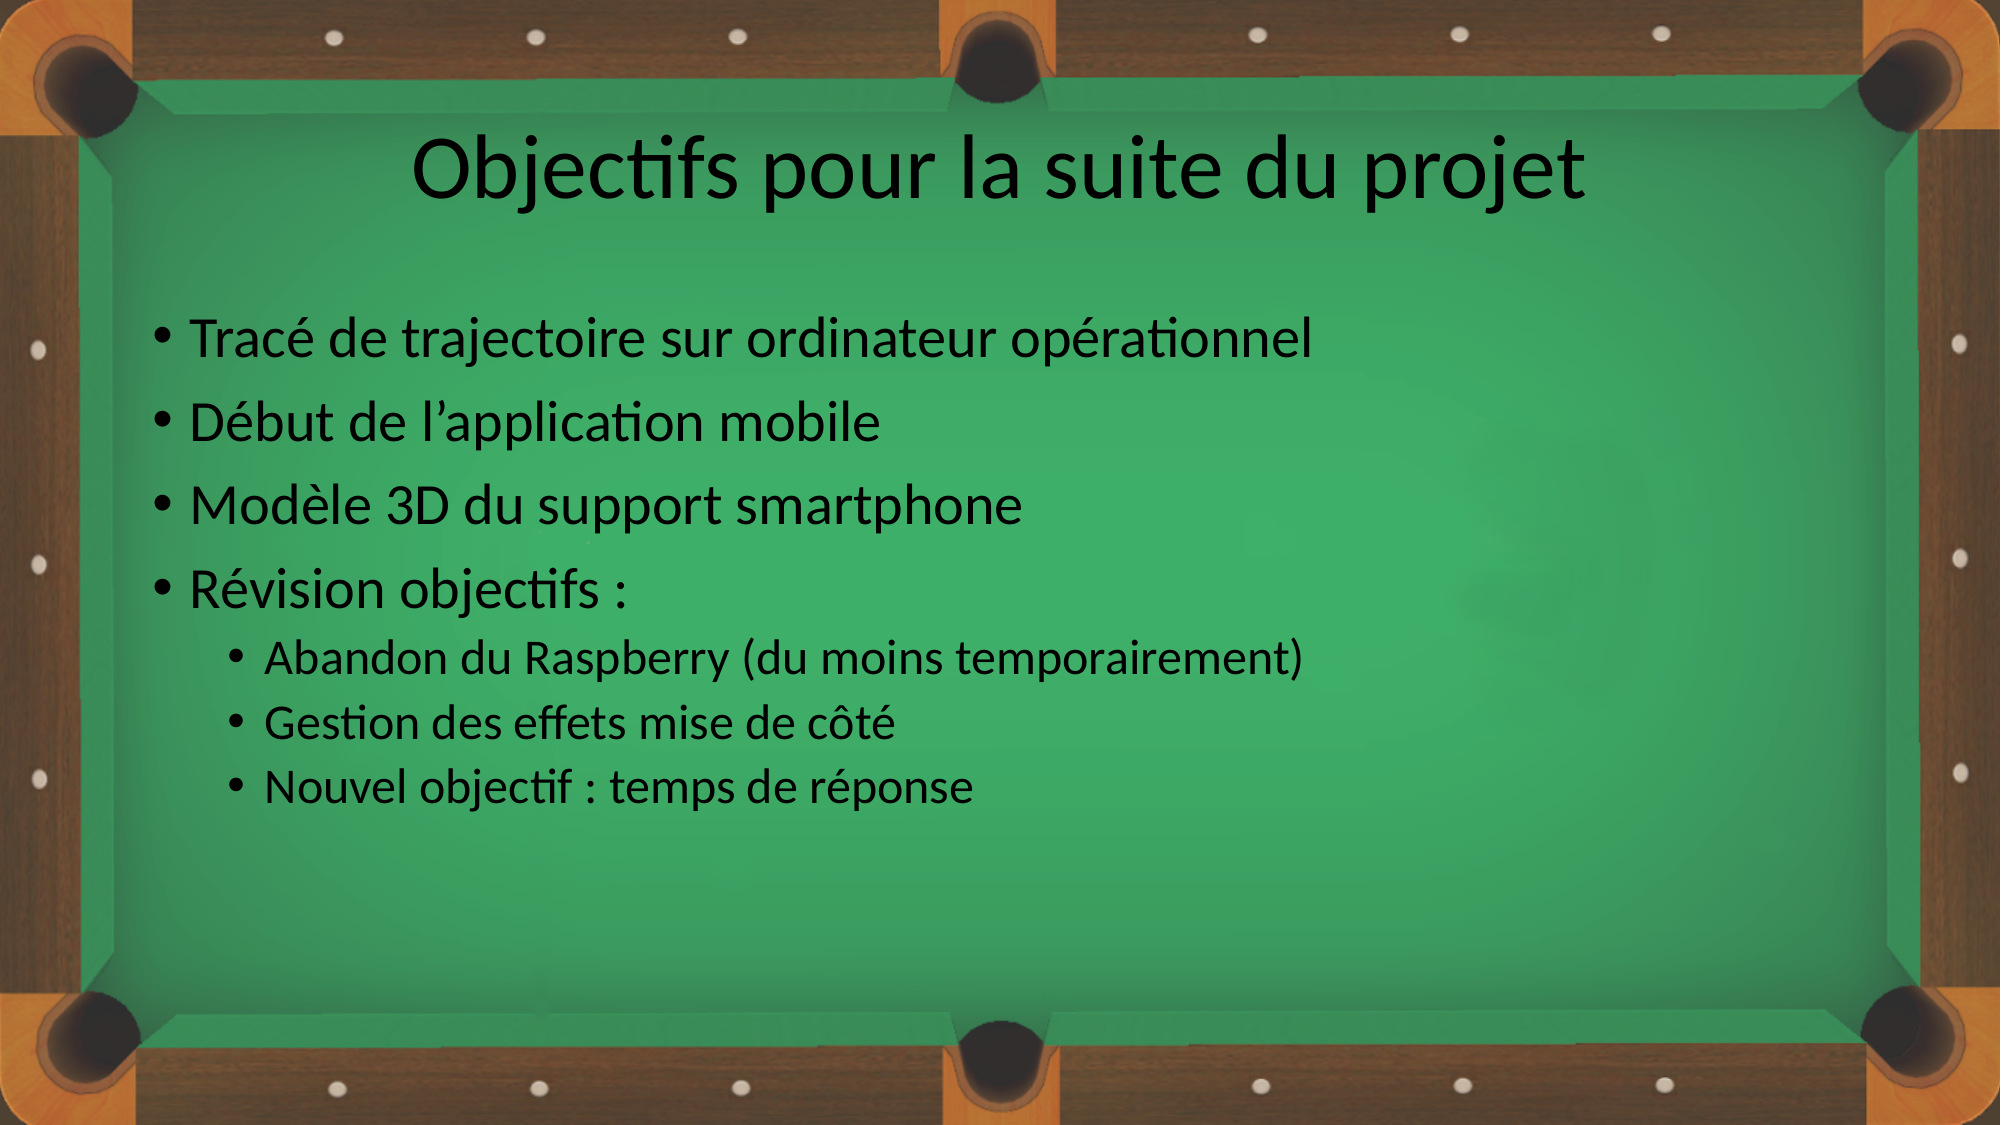

# Objectifs pour la suite du projet
Tracé de trajectoire sur ordinateur opérationnel
Début de l’application mobile
Modèle 3D du support smartphone
Révision objectifs :
Abandon du Raspberry (du moins temporairement)
Gestion des effets mise de côté
Nouvel objectif : temps de réponse